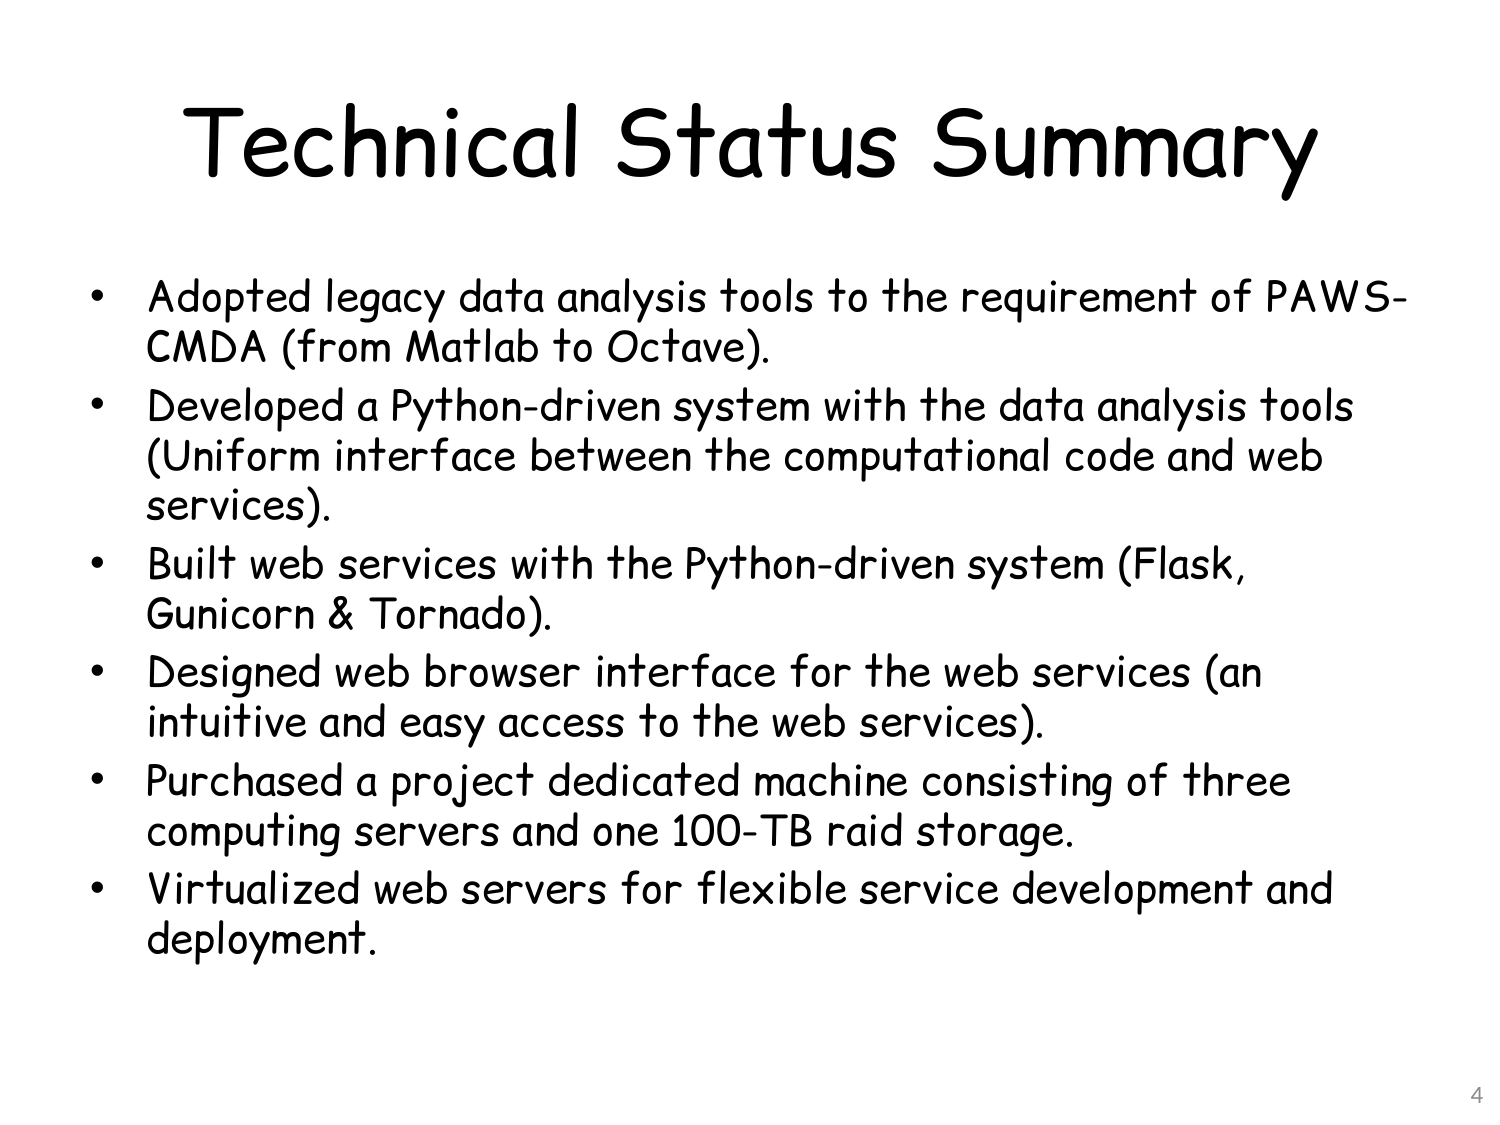

# Technical Status Summary
Adopted legacy data analysis tools to the requirement of PAWS-CMDA (from Matlab to Octave).
Developed a Python-driven system with the data analysis tools (Uniform interface between the computational code and web services).
Built web services with the Python-driven system (Flask, Gunicorn & Tornado).
Designed web browser interface for the web services (an intuitive and easy access to the web services).
Purchased a project dedicated machine consisting of three computing servers and one 100-TB raid storage.
Virtualized web servers for flexible service development and deployment.

4